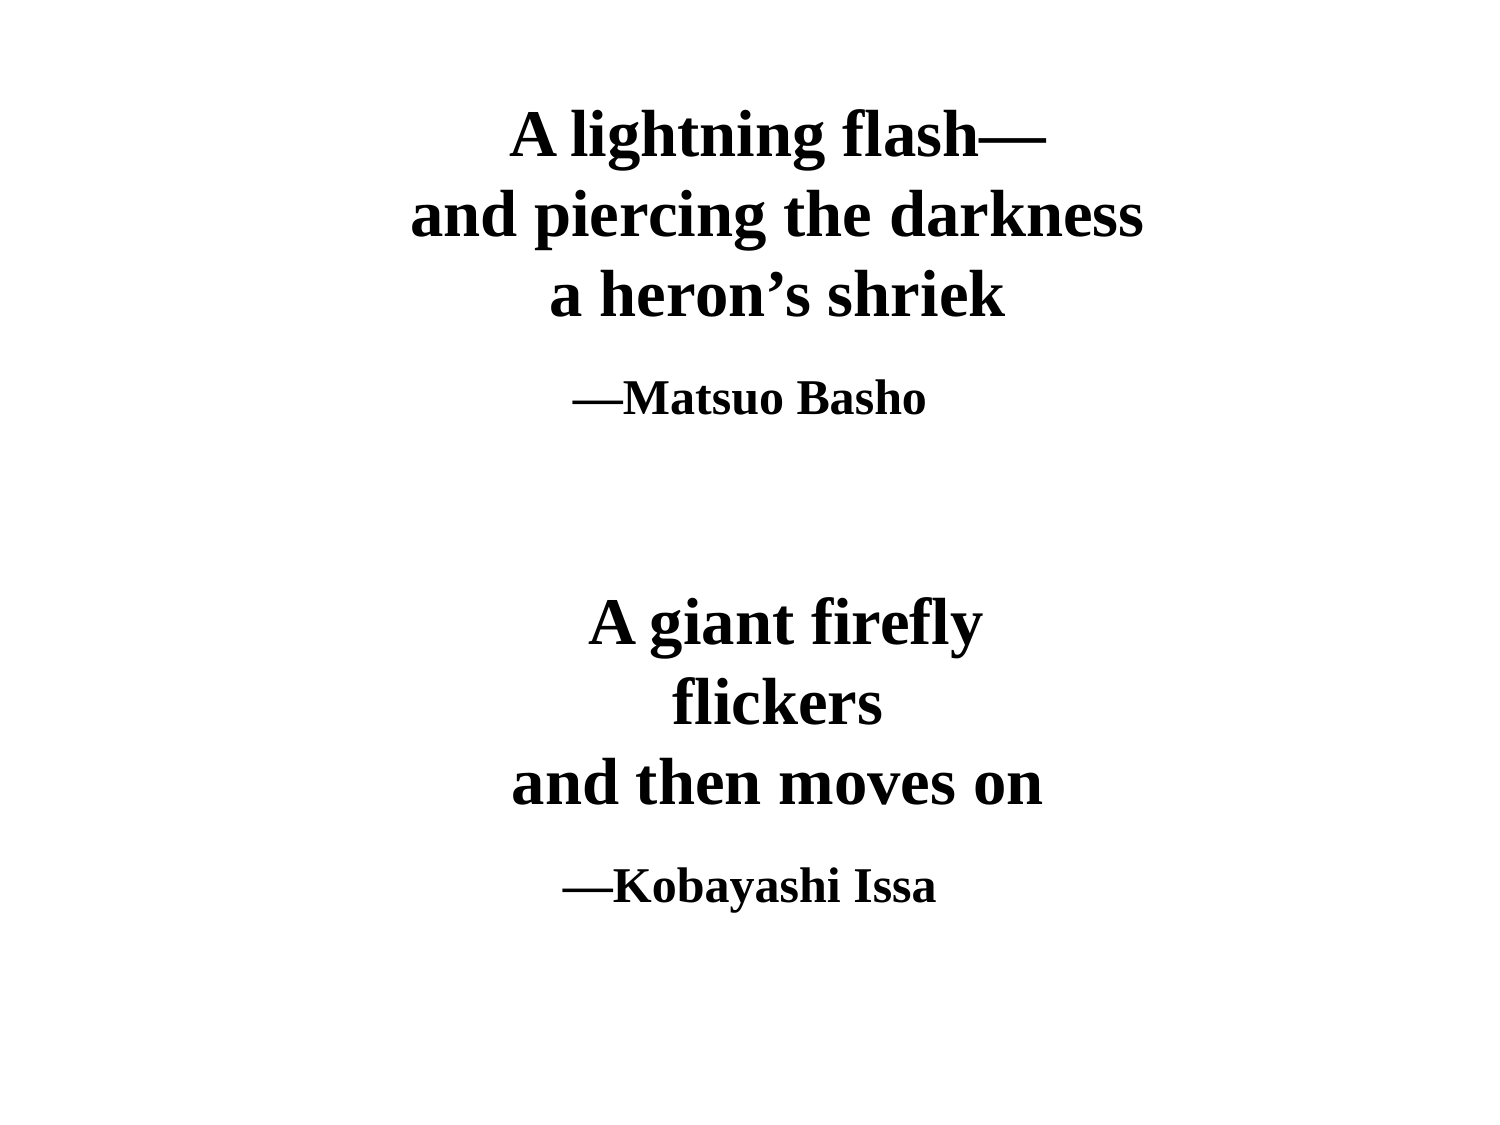

A lightning flash—
and piercing the darkness
a heron’s shriek
—Matsuo Basho

	 A giant firefly
flickers
and then moves on
—Kobayashi Issa